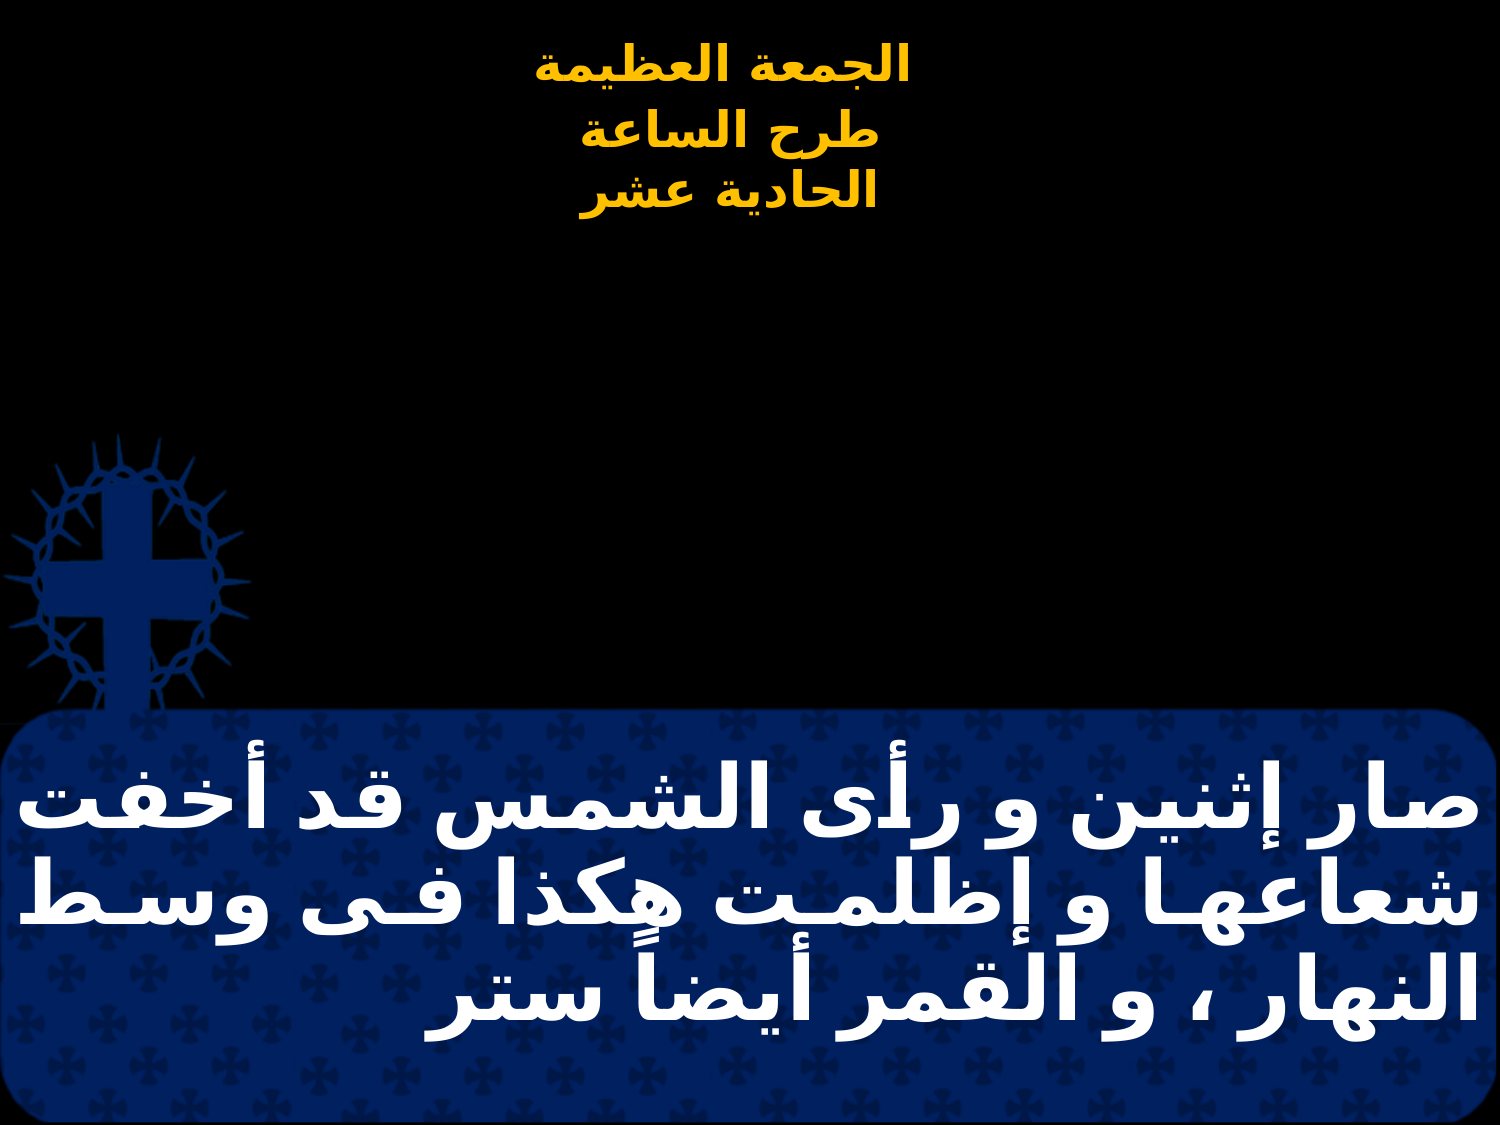

# صار إثنين و رأى الشمس قد أخفت شعاعها و إظلمت هكذا فى وسط النهار ، و القمر أيضاً ستر